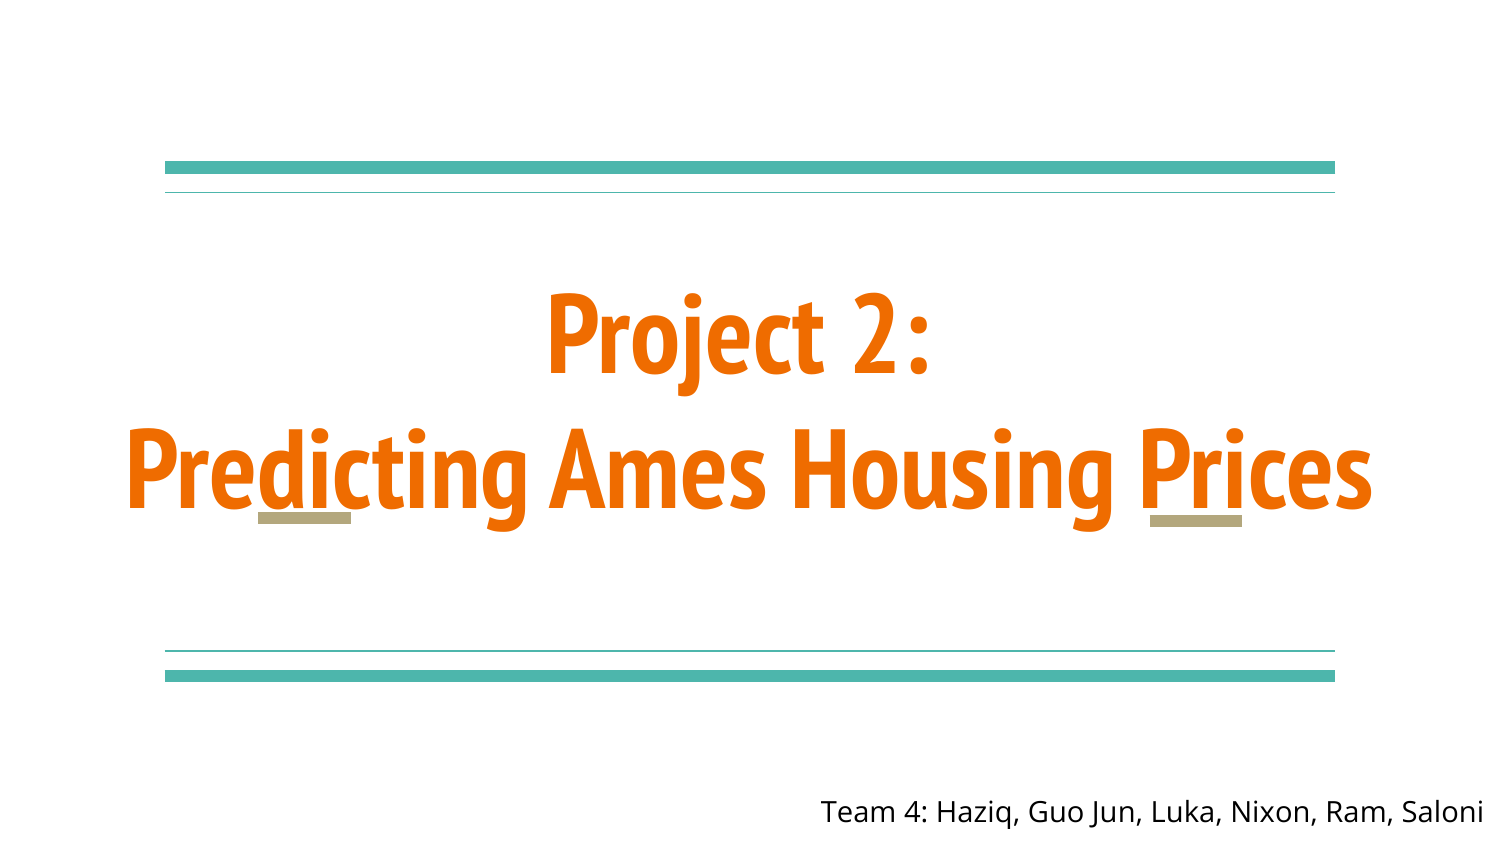

# Project 2:
Predicting Ames Housing Prices
Team 4: Haziq, Guo Jun, Luka, Nixon, Ram, Saloni